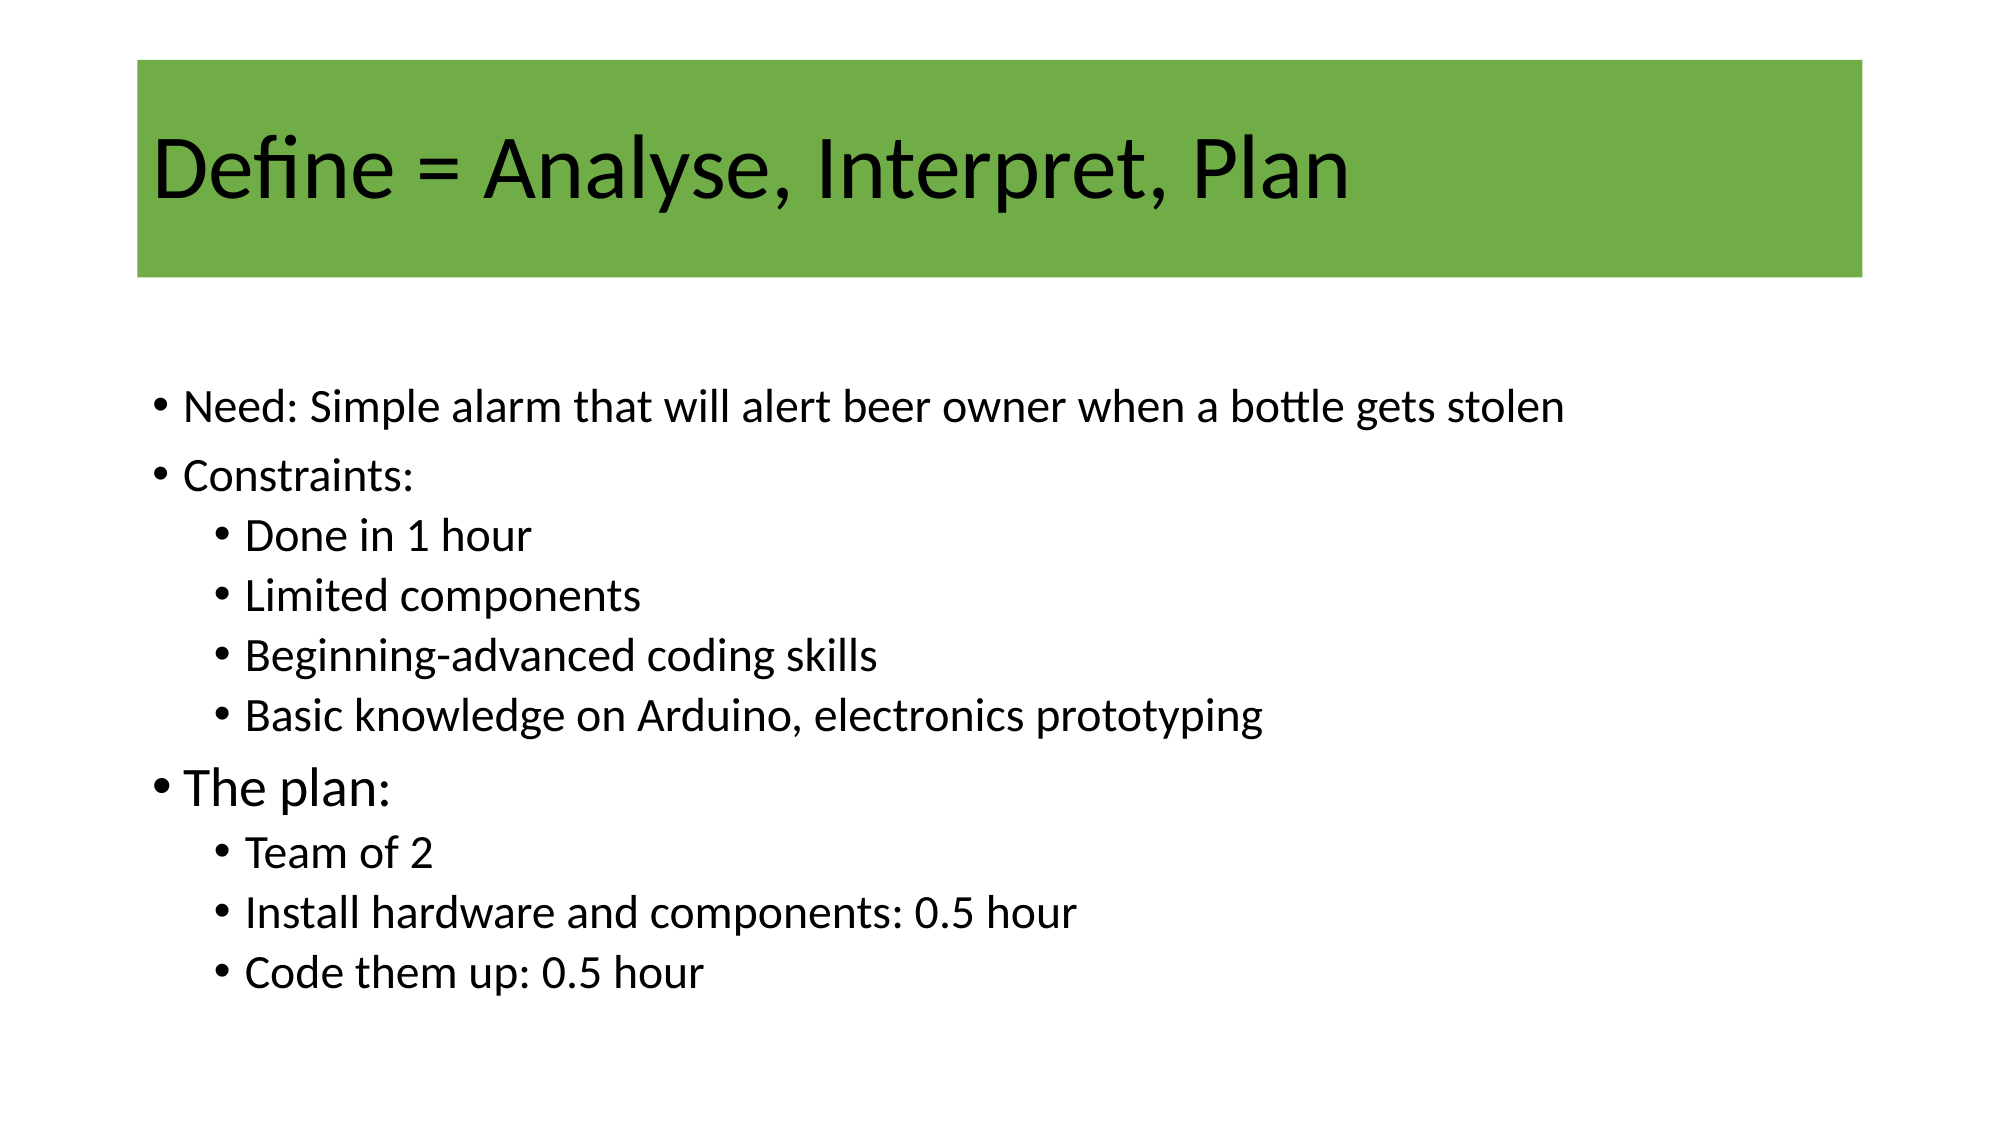

# Define = Analyse, Interpret, Plan

Need: Simple alarm that will alert beer owner when a bottle gets stolen
Constraints:
Done in 1 hour
Limited components
Beginning-advanced coding skills
Basic knowledge on Arduino, electronics prototyping
The plan:
Team of 2
Install hardware and components: 0.5 hour
Code them up: 0.5 hour